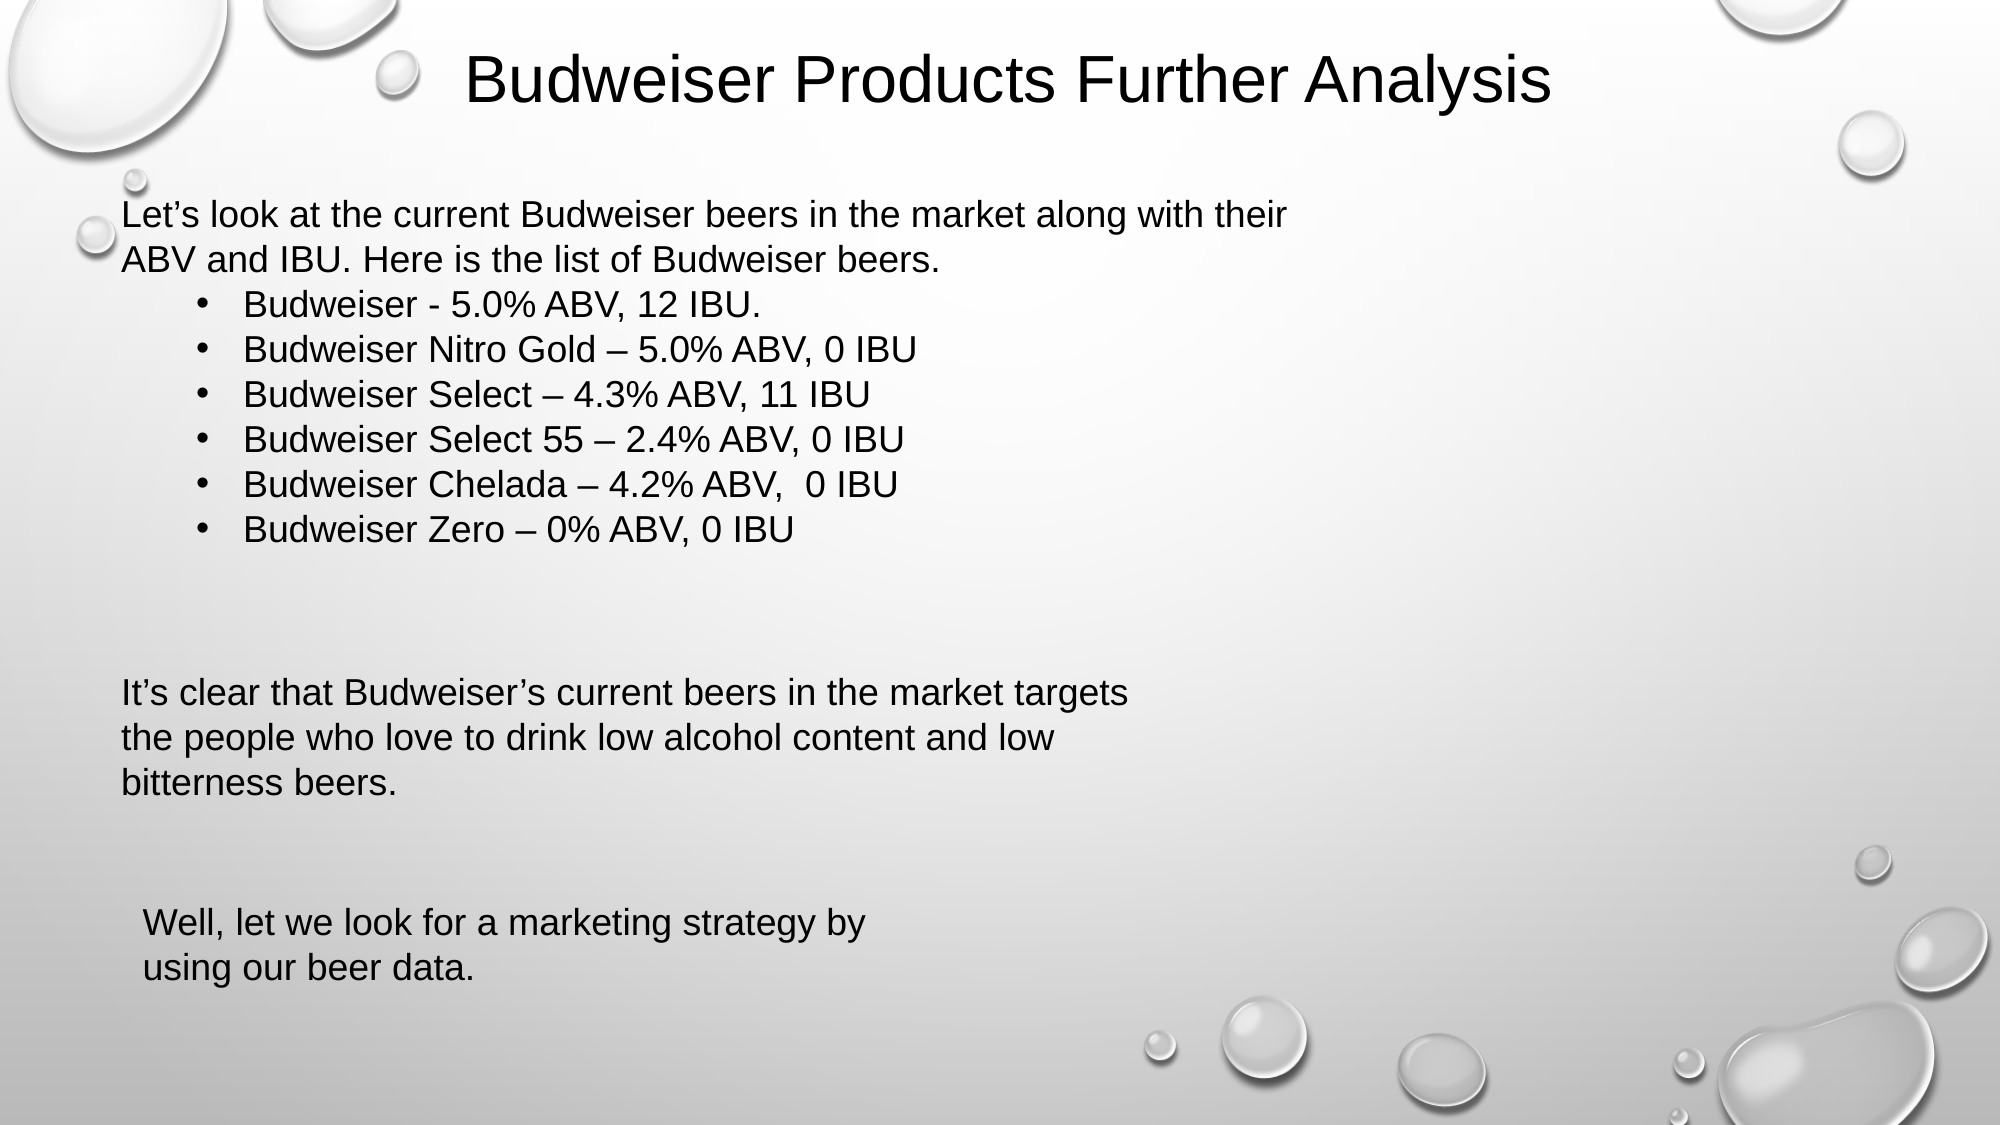

Budweiser Products Further Analysis
Let’s look at the current Budweiser beers in the market along with their ABV and IBU. Here is the list of Budweiser beers.
Budweiser - 5.0% ABV, 12 IBU.
Budweiser Nitro Gold – 5.0% ABV, 0 IBU
Budweiser Select – 4.3% ABV, 11 IBU
Budweiser Select 55 – 2.4% ABV, 0 IBU
Budweiser Chelada – 4.2% ABV,  0 IBU
Budweiser Zero – 0% ABV, 0 IBU

It’s clear that Budweiser’s current beers in the market targets the people who love to drink low alcohol content and low bitterness beers.

Well, let we look for a marketing strategy by using our beer data.